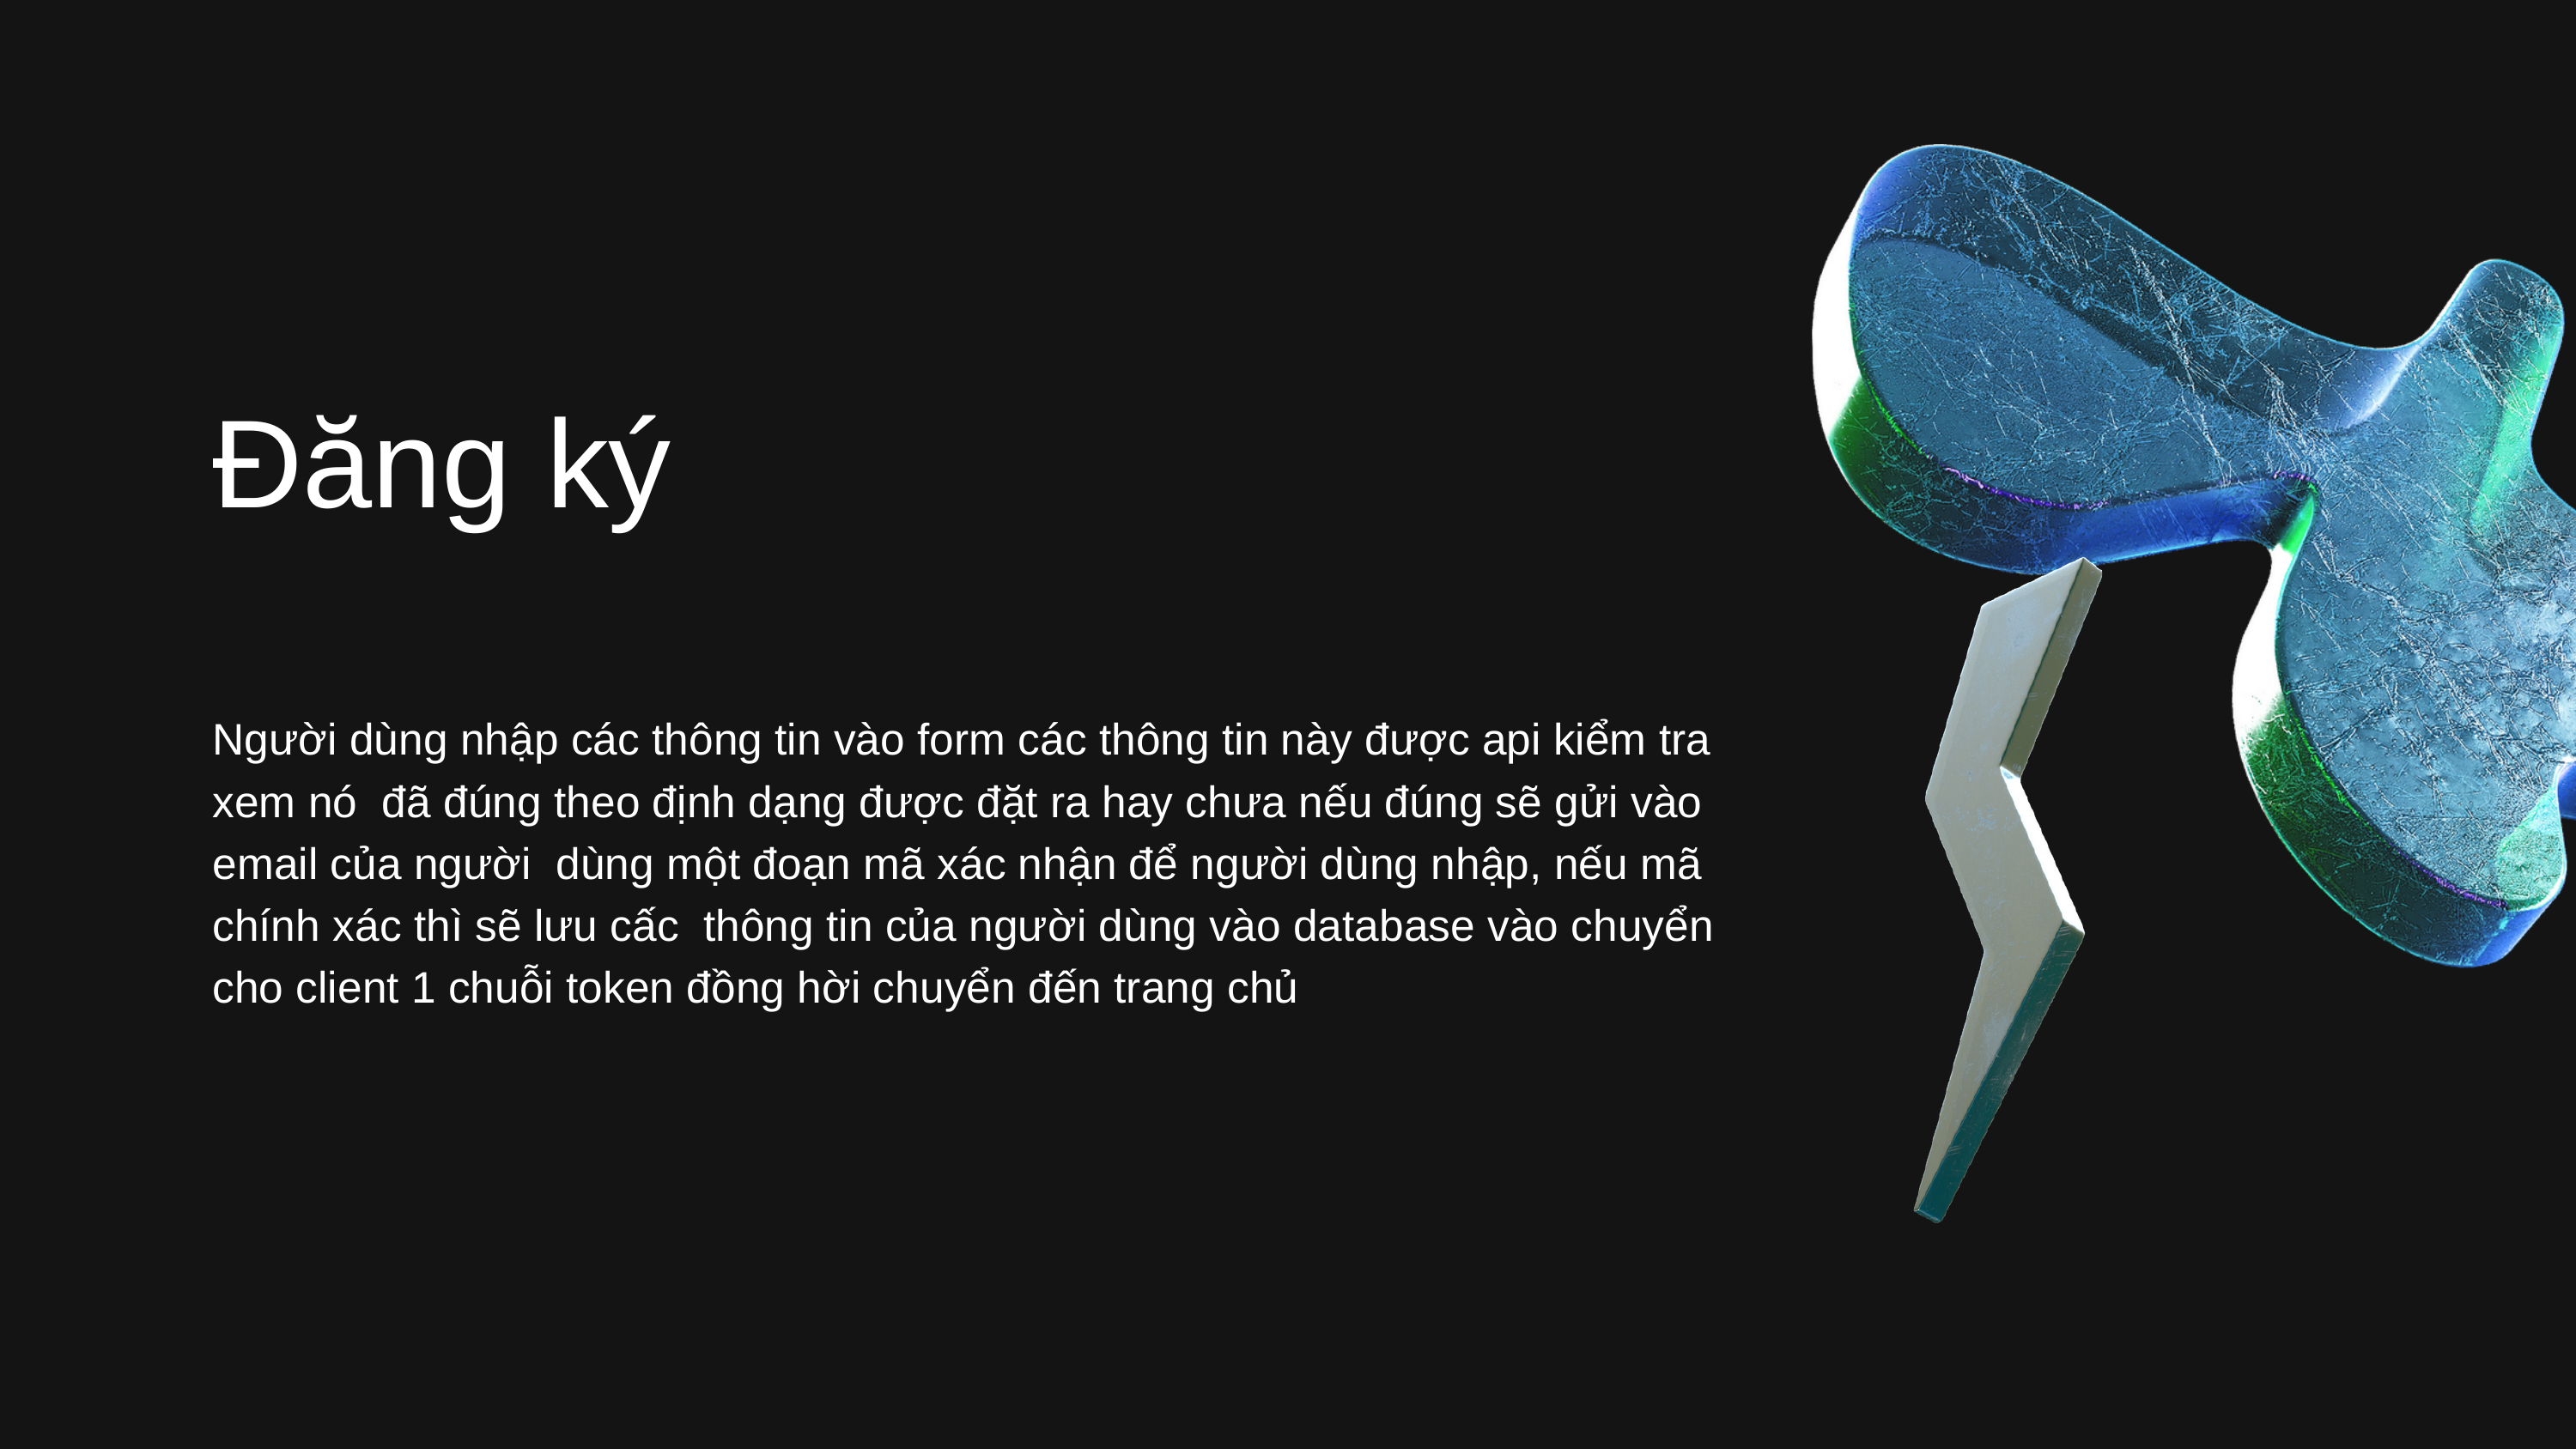

Đăng ký

Người dùng nhập các thông tin vào form các thông tin này được api kiểm tra xem nó  đã đúng theo định dạng được đặt ra hay chưa nếu đúng sẽ gửi vào email của người  dùng một đoạn mã xác nhận để người dùng nhập, nếu mã chính xác thì sẽ lưu cấc  thông tin của người dùng vào database vào chuyển cho client 1 chuỗi token đồng hời chuyển đến trang chủ